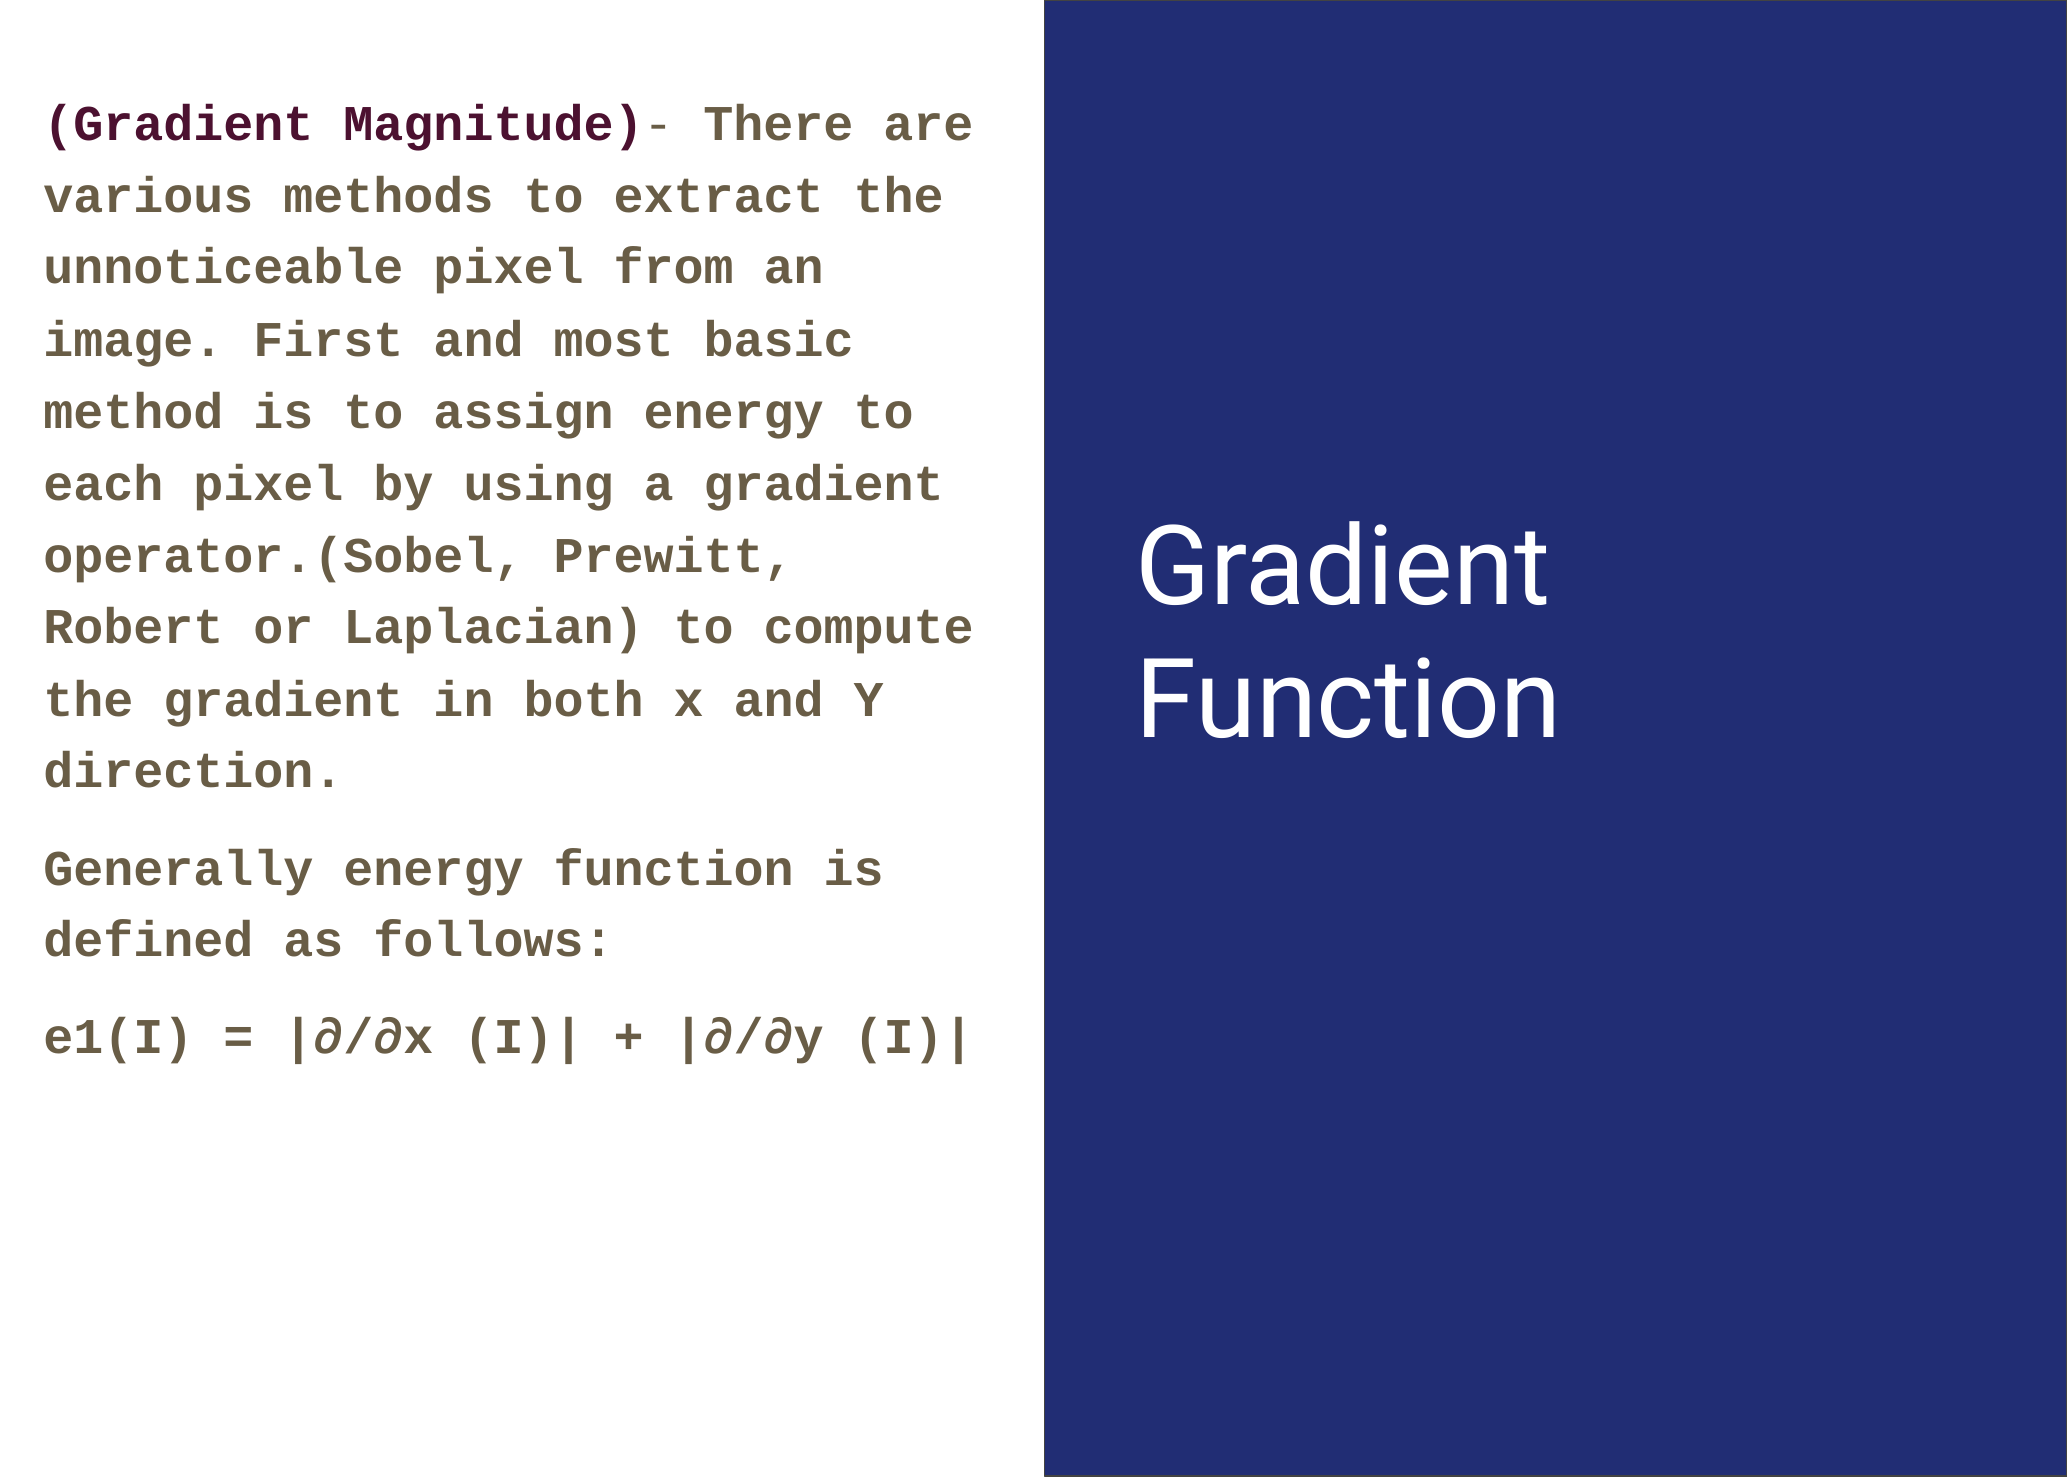

(Gradient Magnitude)- There are various methods to extract the unnoticeable pixel from an image. First and most basic method is to assign energy to each pixel by using a gradient operator.(Sobel, Prewitt, Robert or Laplacian) to compute the gradient in both x and Y direction.
Generally energy function is defined as follows:
e1(I) = |∂/∂x (I)| + |∂/∂y (I)|

Gradient Function